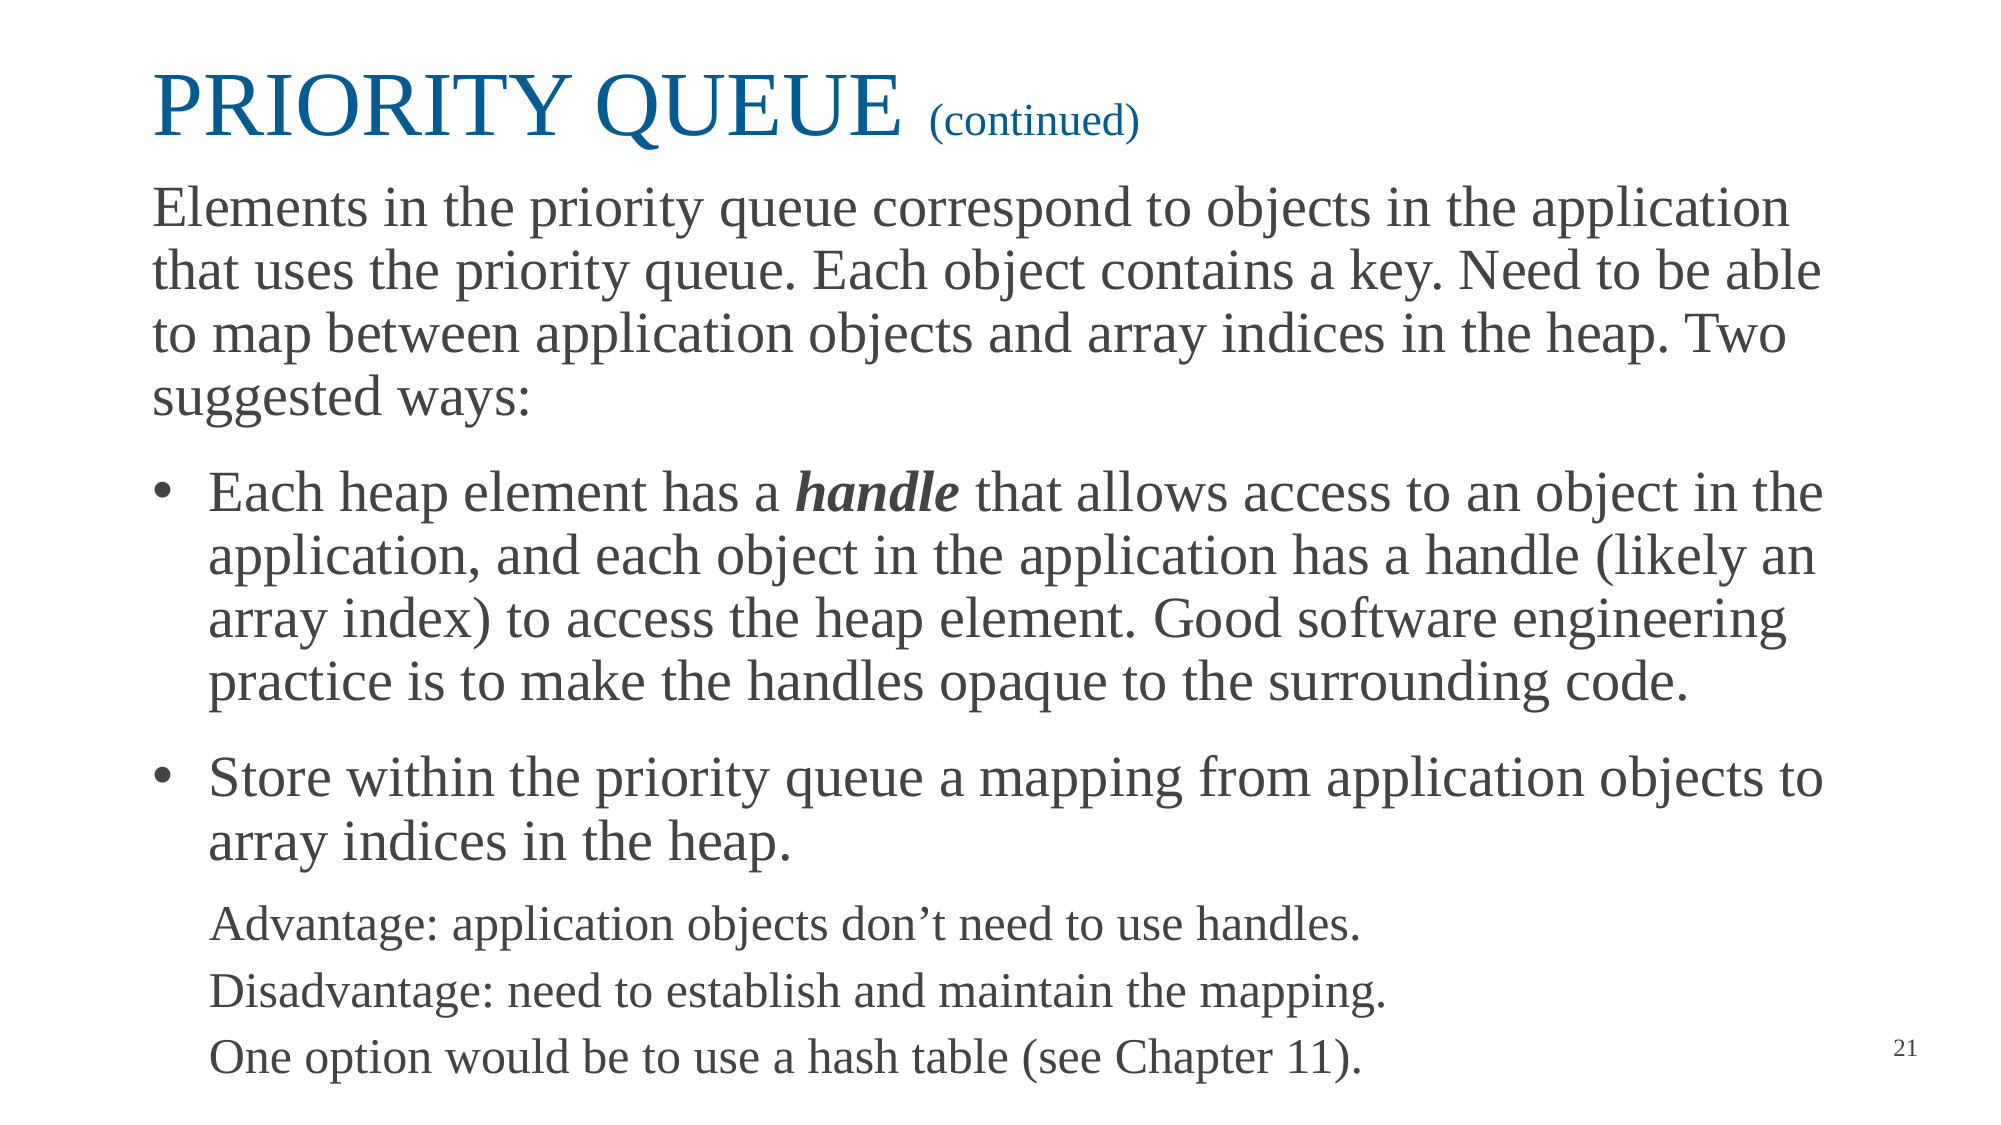

# PRIORITY QUEUE (continued)
Elements in the priority queue correspond to objects in the application that uses the priority queue. Each object contains a key. Need to be able to map between application objects and array indices in the heap. Two suggested ways:
Each heap element has a handle that allows access to an object in the application, and each object in the application has a handle (likely an array index) to access the heap element. Good software engineering practice is to make the handles opaque to the surrounding code.
Store within the priority queue a mapping from application objects to array indices in the heap.
Advantage: application objects don’t need to use handles.
Disadvantage: need to establish and maintain the mapping.
One option would be to use a hash table (see Chapter 11).
21